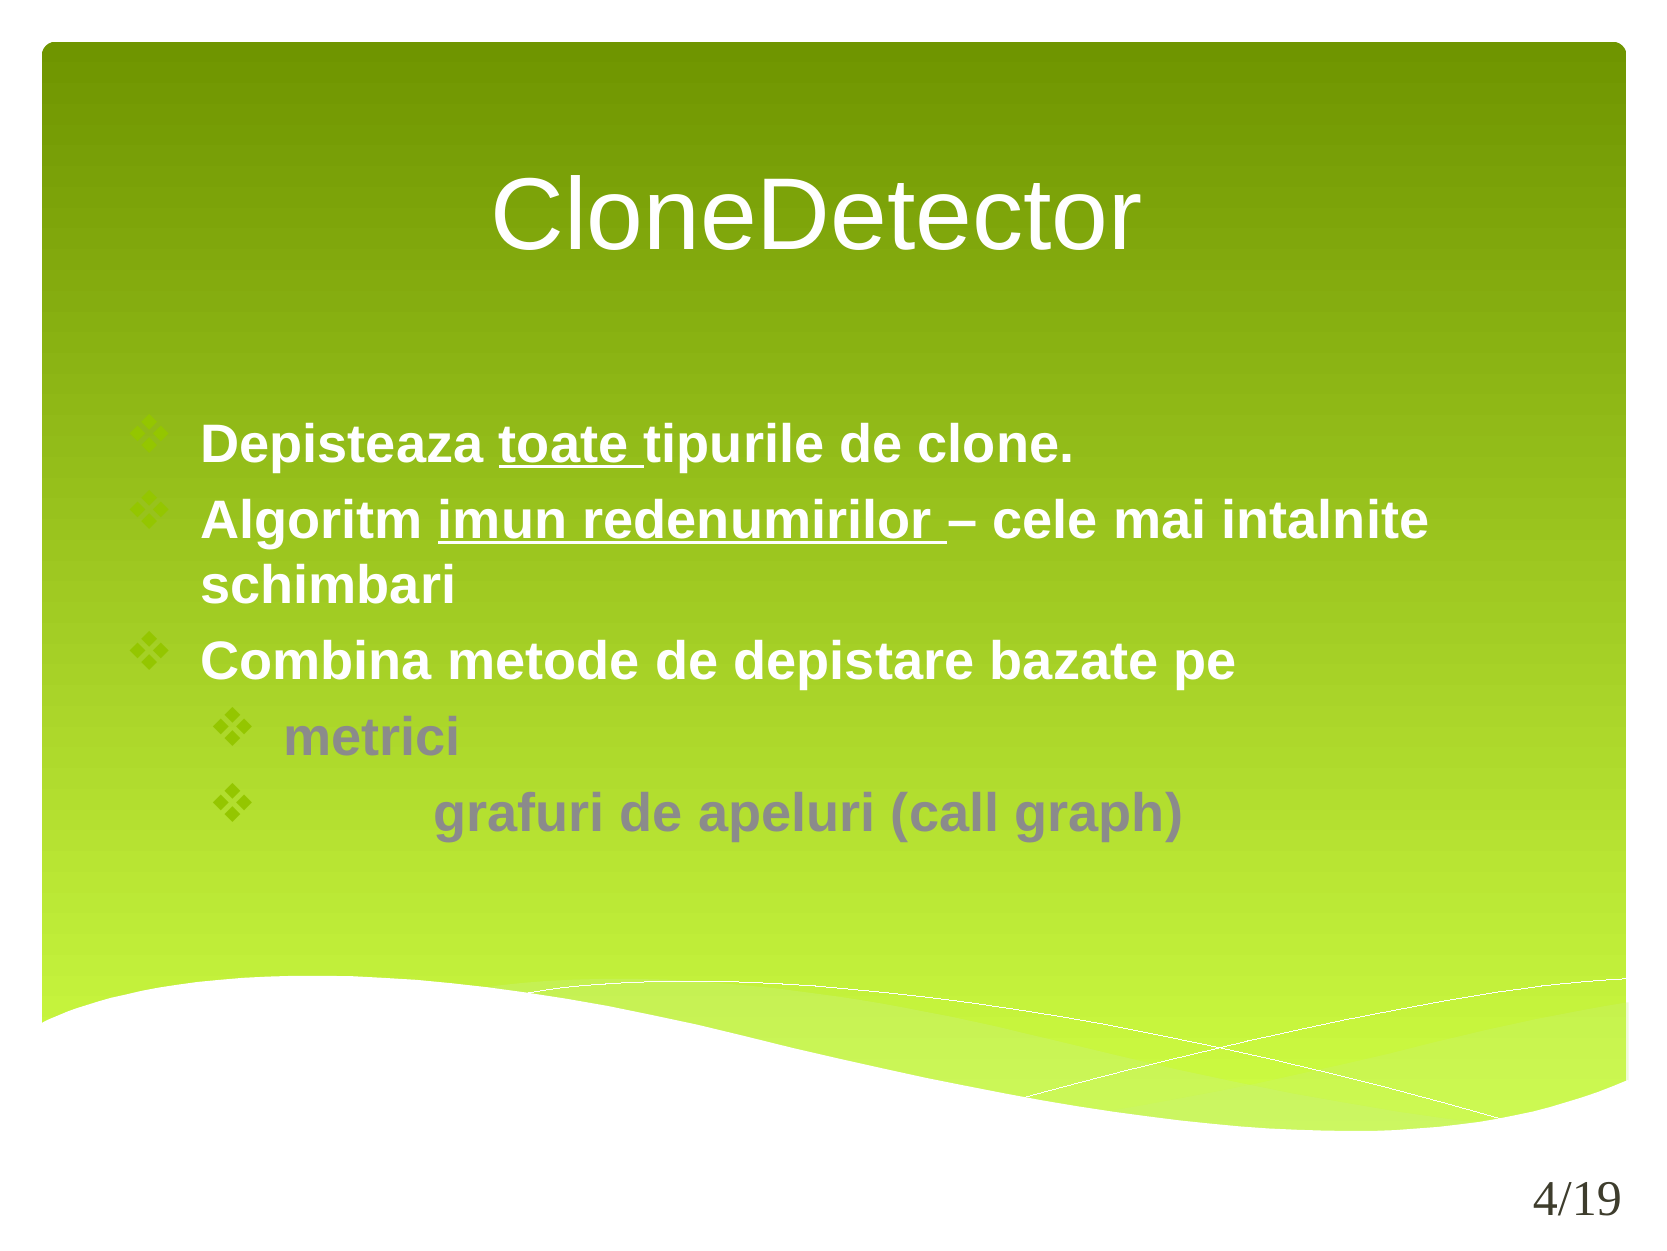

# CloneDetector
Depisteaza toate tipurile de clone.
Algoritm imun redenumirilor – cele mai intalnite schimbari
Combina metode de depistare bazate pe
metrici
	grafuri de apeluri (call graph)
4/19